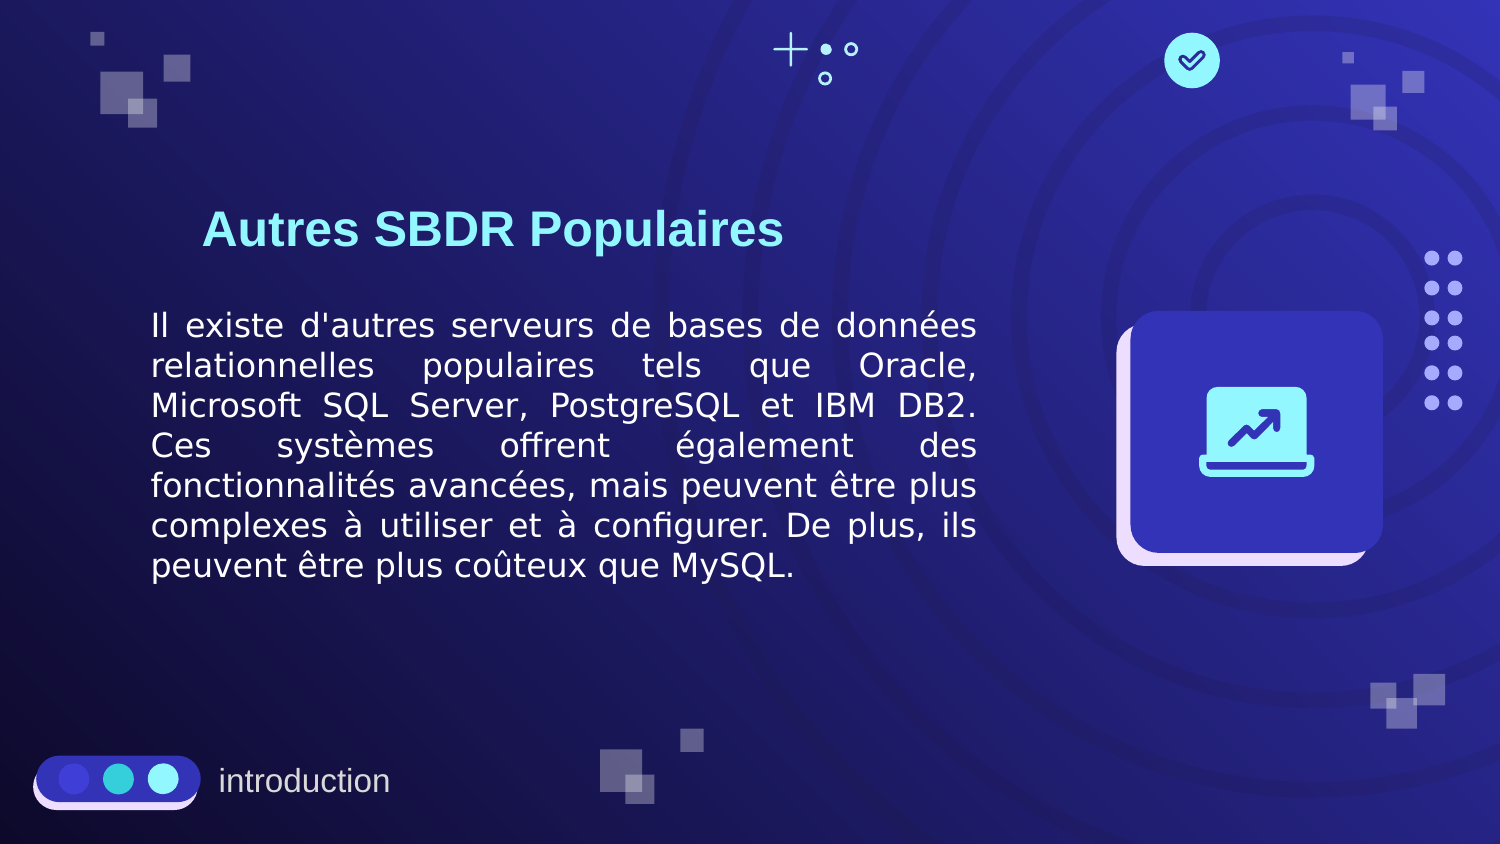

# Autres SBDR Populaires
Il existe d'autres serveurs de bases de données relationnelles populaires tels que Oracle, Microsoft SQL Server, PostgreSQL et IBM DB2. Ces systèmes offrent également des fonctionnalités avancées, mais peuvent être plus complexes à utiliser et à configurer. De plus, ils peuvent être plus coûteux que MySQL.

introduction